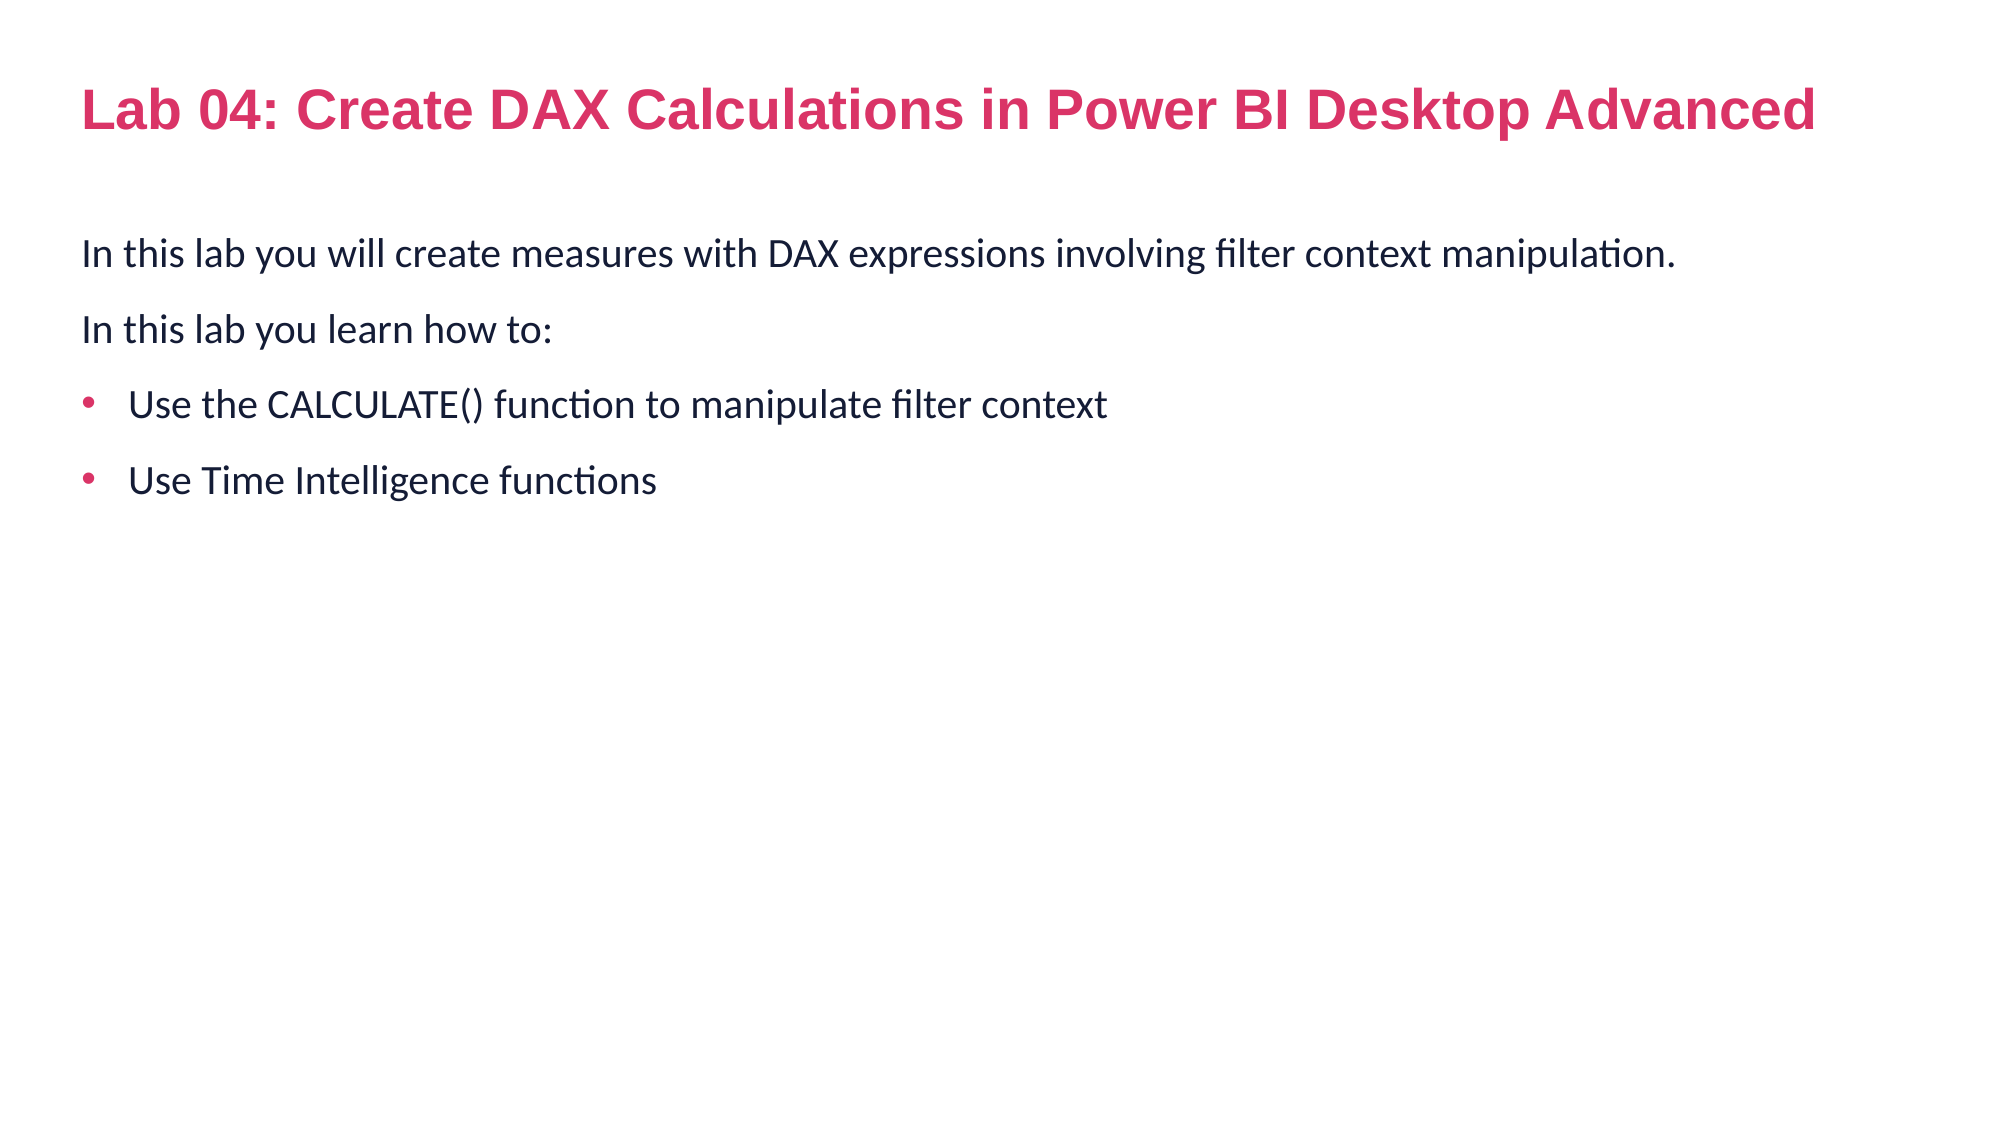

# Lab 04: Create DAX Calculations in Power BI Desktop Advanced
In this lab you will create measures with DAX expressions involving filter context manipulation.
In this lab you learn how to:
Use the CALCULATE() function to manipulate filter context
Use Time Intelligence functions